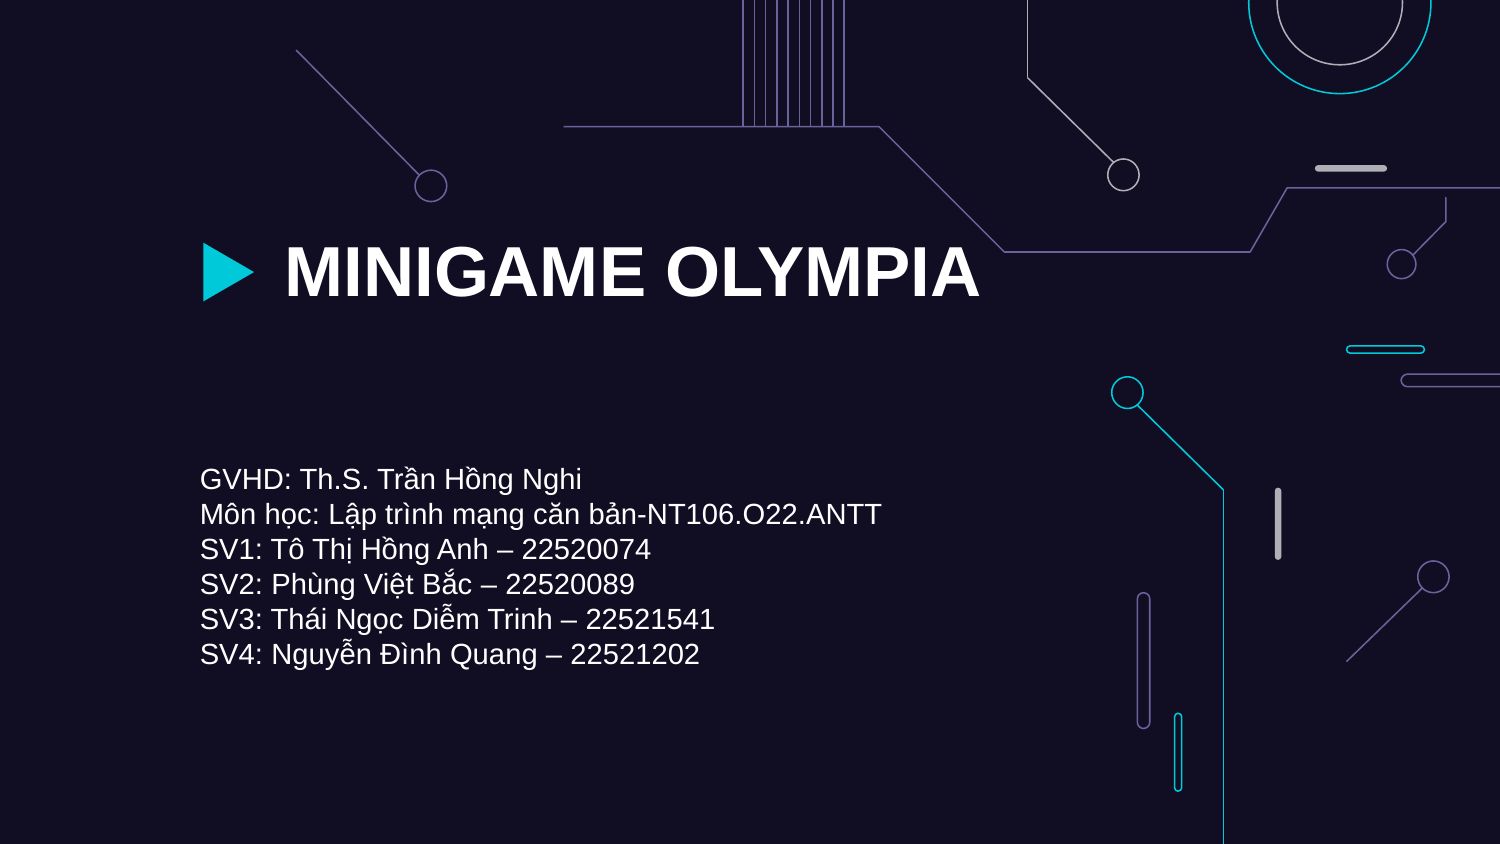

# MINIGAME OLYMPIA

GVHD: Th.S. Trần Hồng Nghi
Môn học: Lập trình mạng căn bản-NT106.O22.ANTT
SV1: Tô Thị Hồng Anh – 22520074
SV2: Phùng Việt Bắc – 22520089
SV3: Thái Ngọc Diễm Trinh – 22521541
SV4: Nguyễn Đình Quang – 22521202